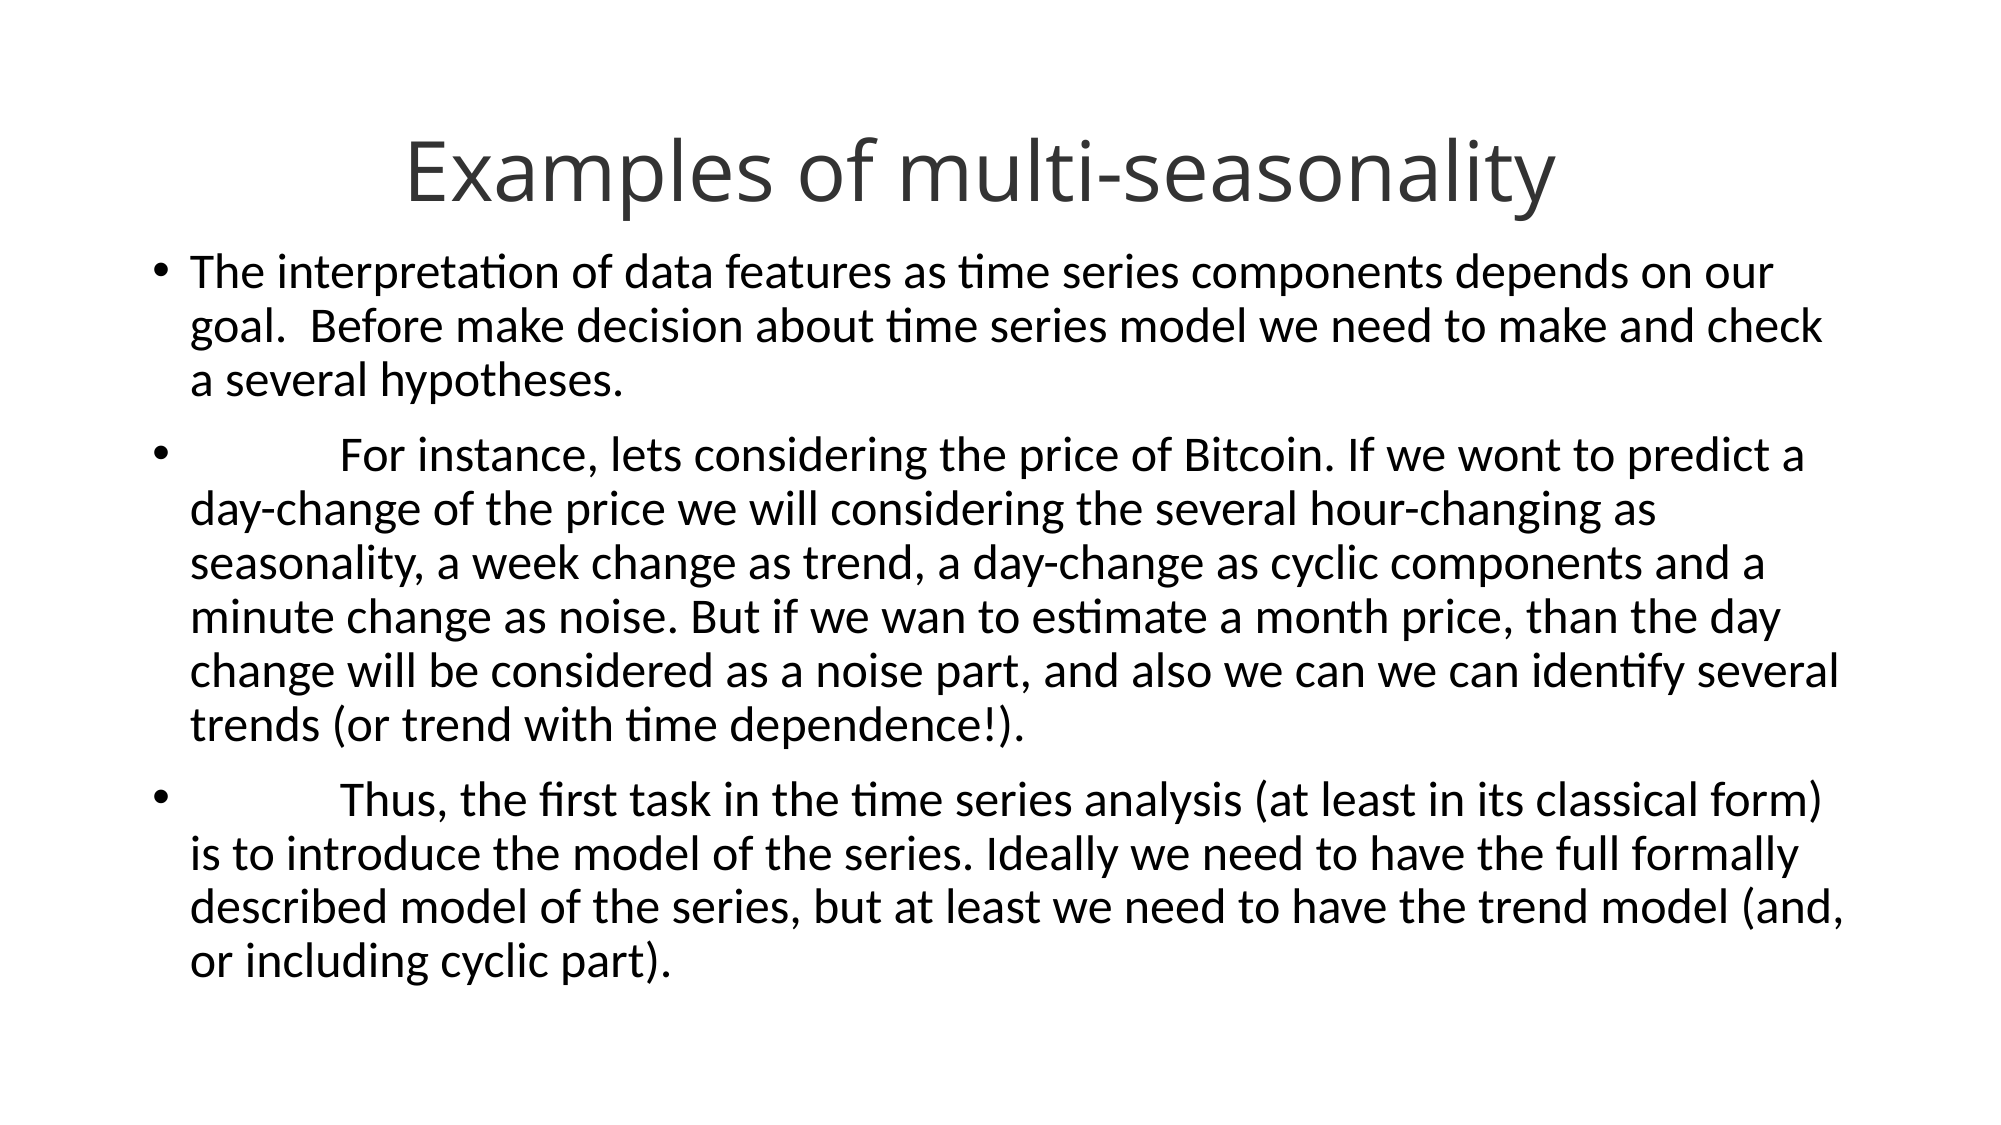

# Examples of multi-seasonality
The interpretation of data features as time series components depends on our goal.  Before make decision about time series model we need to make and check a several hypotheses.
	For instance, lets considering the price of Bitcoin. If we wont to predict a day-change of the price we will considering the several hour-changing as seasonality, a week change as trend, a day-change as cyclic components and a minute change as noise. But if we wan to estimate a month price, than the day change will be considered as a noise part, and also we can we can identify several trends (or trend with time dependence!).
	Thus, the first task in the time series analysis (at least in its classical form) is to introduce the model of the series. Ideally we need to have the full formally described model of the series, but at least we need to have the trend model (and, or including cyclic part).​